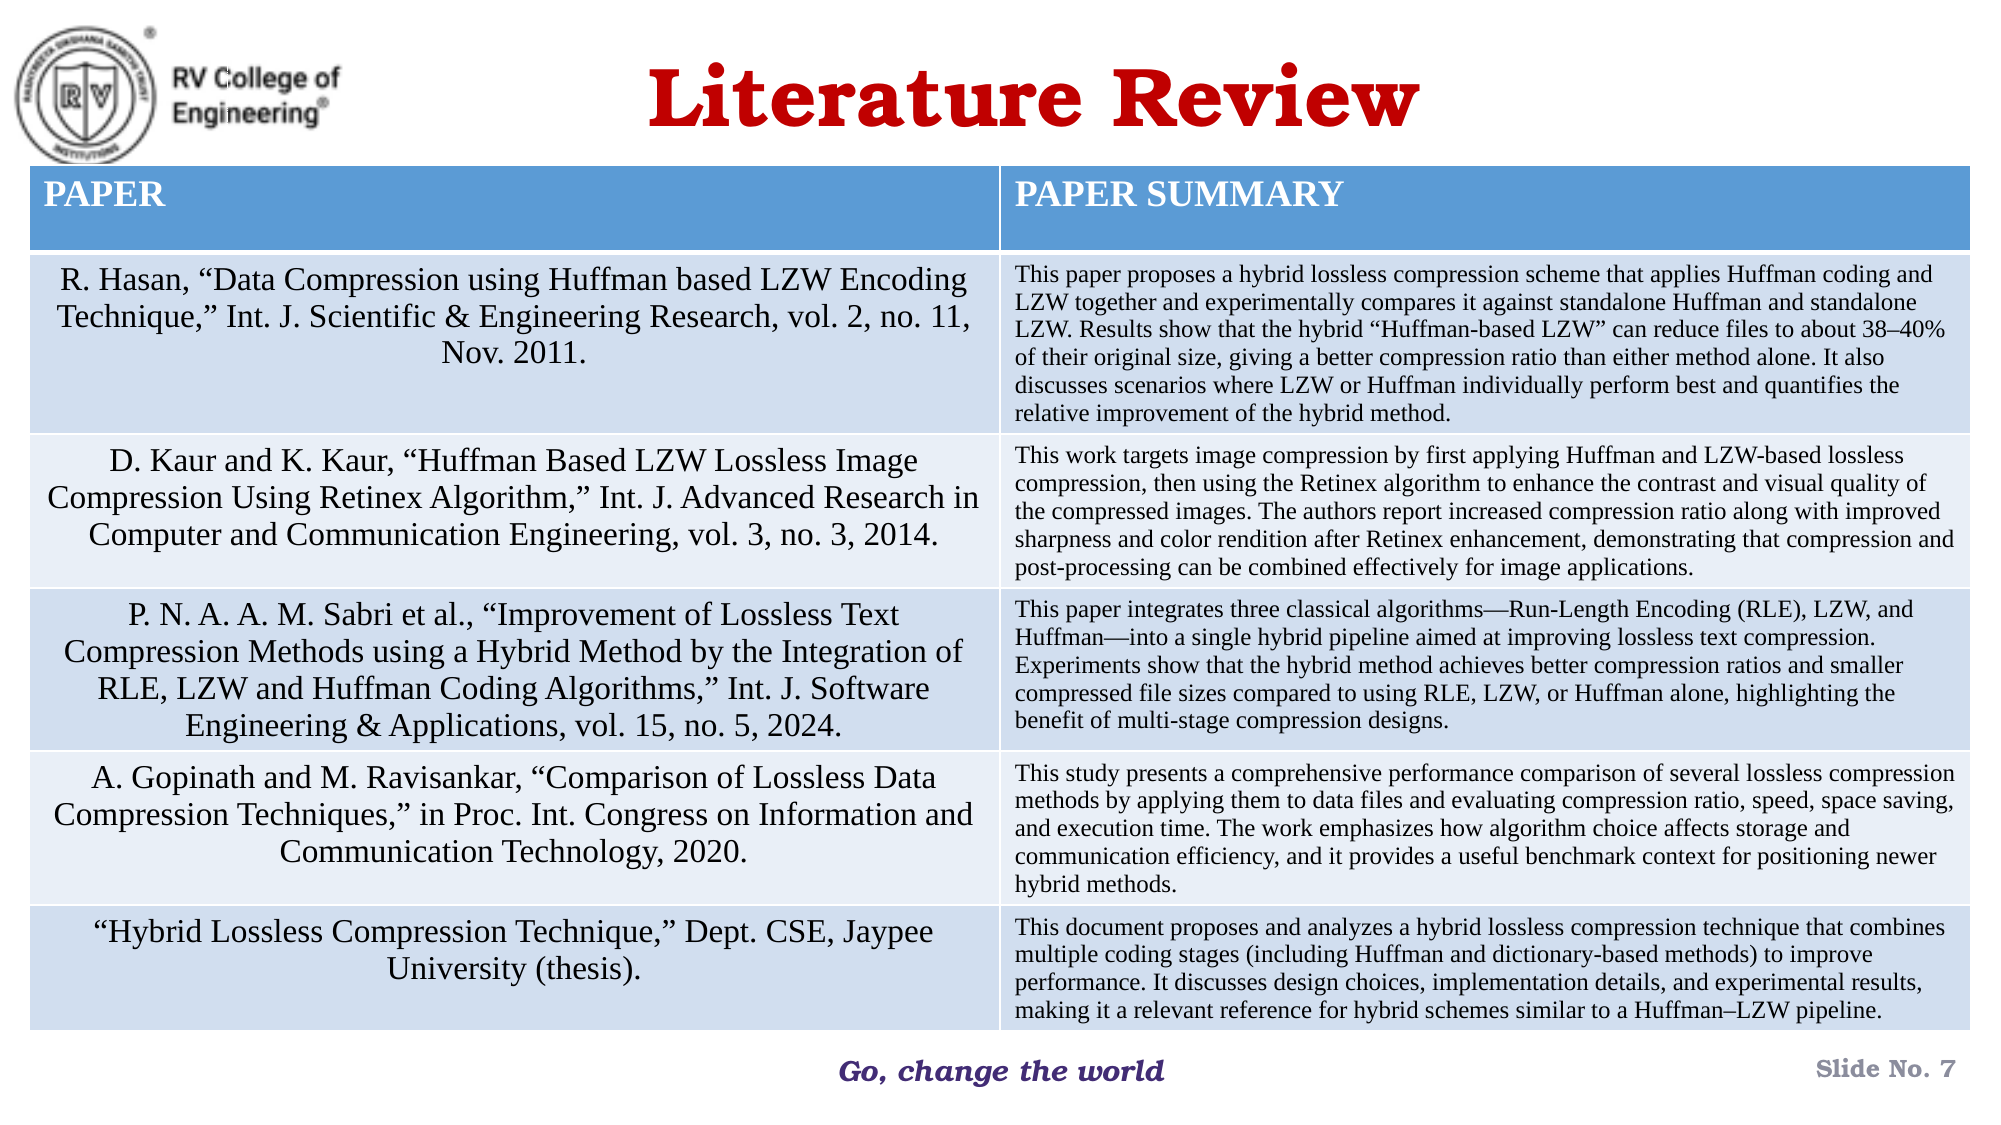

Literature Review
| PAPER | PAPER SUMMARY |
| --- | --- |
| R. Hasan, “Data Compression using Huffman based LZW Encoding Technique,” Int. J. Scientific & Engineering Research, vol. 2, no. 11, Nov. 2011. | This paper proposes a hybrid lossless compression scheme that applies Huffman coding and LZW together and experimentally compares it against standalone Huffman and standalone LZW. Results show that the hybrid “Huffman-based LZW” can reduce files to about 38–40% of their original size, giving a better compression ratio than either method alone. It also discusses scenarios where LZW or Huffman individually perform best and quantifies the relative improvement of the hybrid method. |
| D. Kaur and K. Kaur, “Huffman Based LZW Lossless Image Compression Using Retinex Algorithm,” Int. J. Advanced Research in Computer and Communication Engineering, vol. 3, no. 3, 2014. | This work targets image compression by first applying Huffman and LZW-based lossless compression, then using the Retinex algorithm to enhance the contrast and visual quality of the compressed images. The authors report increased compression ratio along with improved sharpness and color rendition after Retinex enhancement, demonstrating that compression and post-processing can be combined effectively for image applications. |
| P. N. A. A. M. Sabri et al., “Improvement of Lossless Text Compression Methods using a Hybrid Method by the Integration of RLE, LZW and Huffman Coding Algorithms,” Int. J. Software Engineering & Applications, vol. 15, no. 5, 2024. | This paper integrates three classical algorithms—Run-Length Encoding (RLE), LZW, and Huffman—into a single hybrid pipeline aimed at improving lossless text compression. Experiments show that the hybrid method achieves better compression ratios and smaller compressed file sizes compared to using RLE, LZW, or Huffman alone, highlighting the benefit of multi-stage compression designs. |
| A. Gopinath and M. Ravisankar, “Comparison of Lossless Data Compression Techniques,” in Proc. Int. Congress on Information and Communication Technology, 2020. | This study presents a comprehensive performance comparison of several lossless compression methods by applying them to data files and evaluating compression ratio, speed, space saving, and execution time. The work emphasizes how algorithm choice affects storage and communication efficiency, and it provides a useful benchmark context for positioning newer hybrid methods. |
| “Hybrid Lossless Compression Technique,” Dept. CSE, Jaypee University (thesis). | This document proposes and analyzes a hybrid lossless compression technique that combines multiple coding stages (including Huffman and dictionary-based methods) to improve performance. It discusses design choices, implementation details, and experimental results, making it a relevant reference for hybrid schemes similar to a Huffman–LZW pipeline.​ |

Slide No. 7